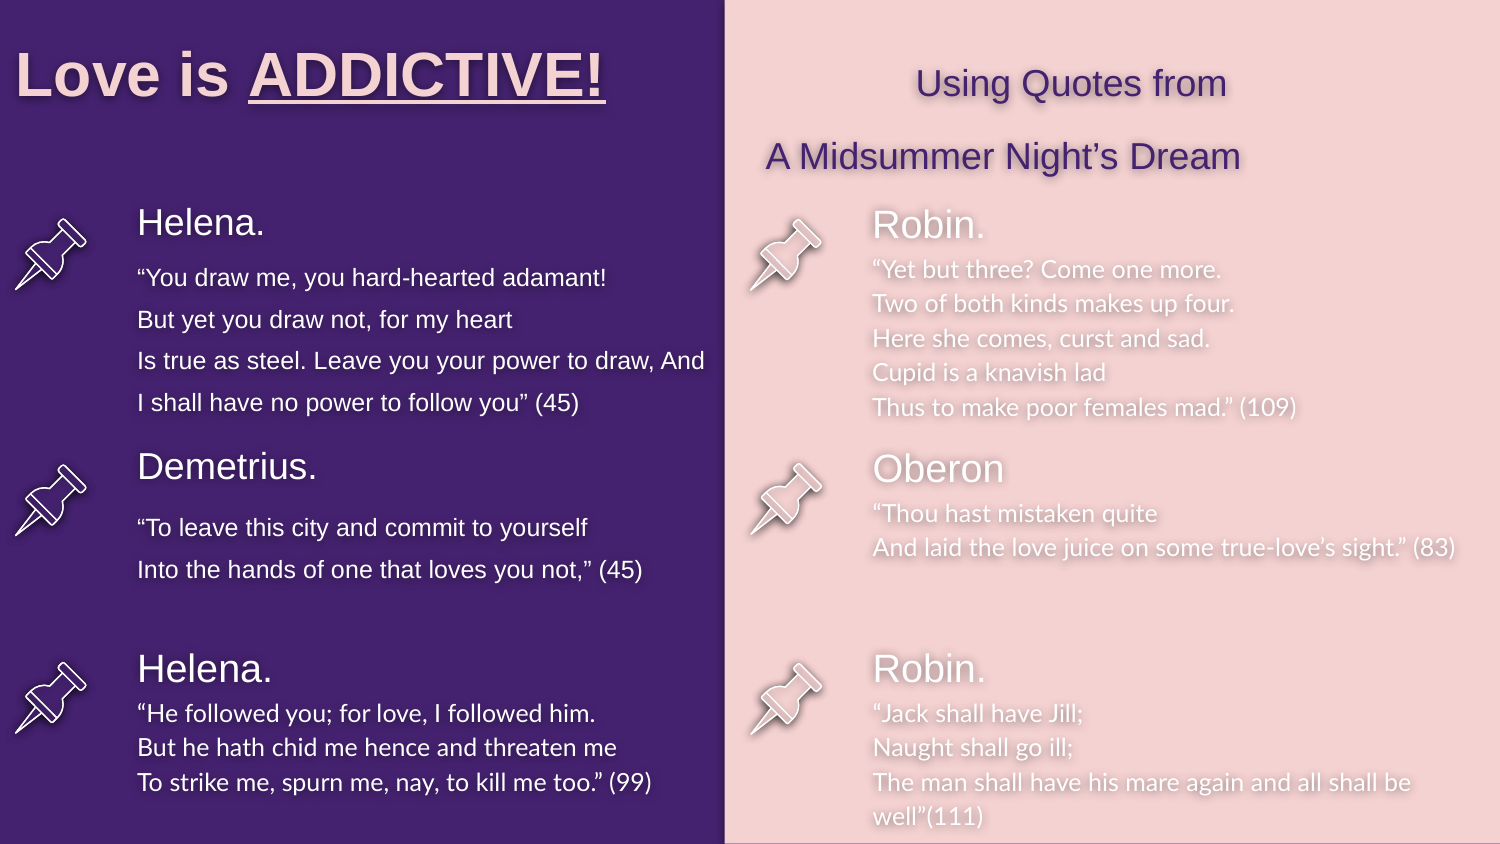

Love is ADDICTIVE!			Using Quotes from
A Midsummer Night’s Dream
Robin.
Helena.

“Yet but three? Come one more.
Two of both kinds makes up four.
Here she comes, curst and sad.
Cupid is a knavish lad
Thus to make poor females mad.” (109)
“You draw me, you hard-hearted adamant!
But yet you draw not, for my heart
Is true as steel. Leave you your power to draw, And I shall have no power to follow you” (45)
Demetrius.
Oberon

“Thou hast mistaken quite
And laid the love juice on some true-love’s sight.” (83)
“To leave this city and commit to yourself
Into the hands of one that loves you not,” (45)
Robin.
Helena.

“Jack shall have Jill;
Naught shall go ill;
The man shall have his mare again and all shall be well”(111)
“He followed you; for love, I followed him.
But he hath chid me hence and threaten me
To strike me, spurn me, nay, to kill me too.” (99)